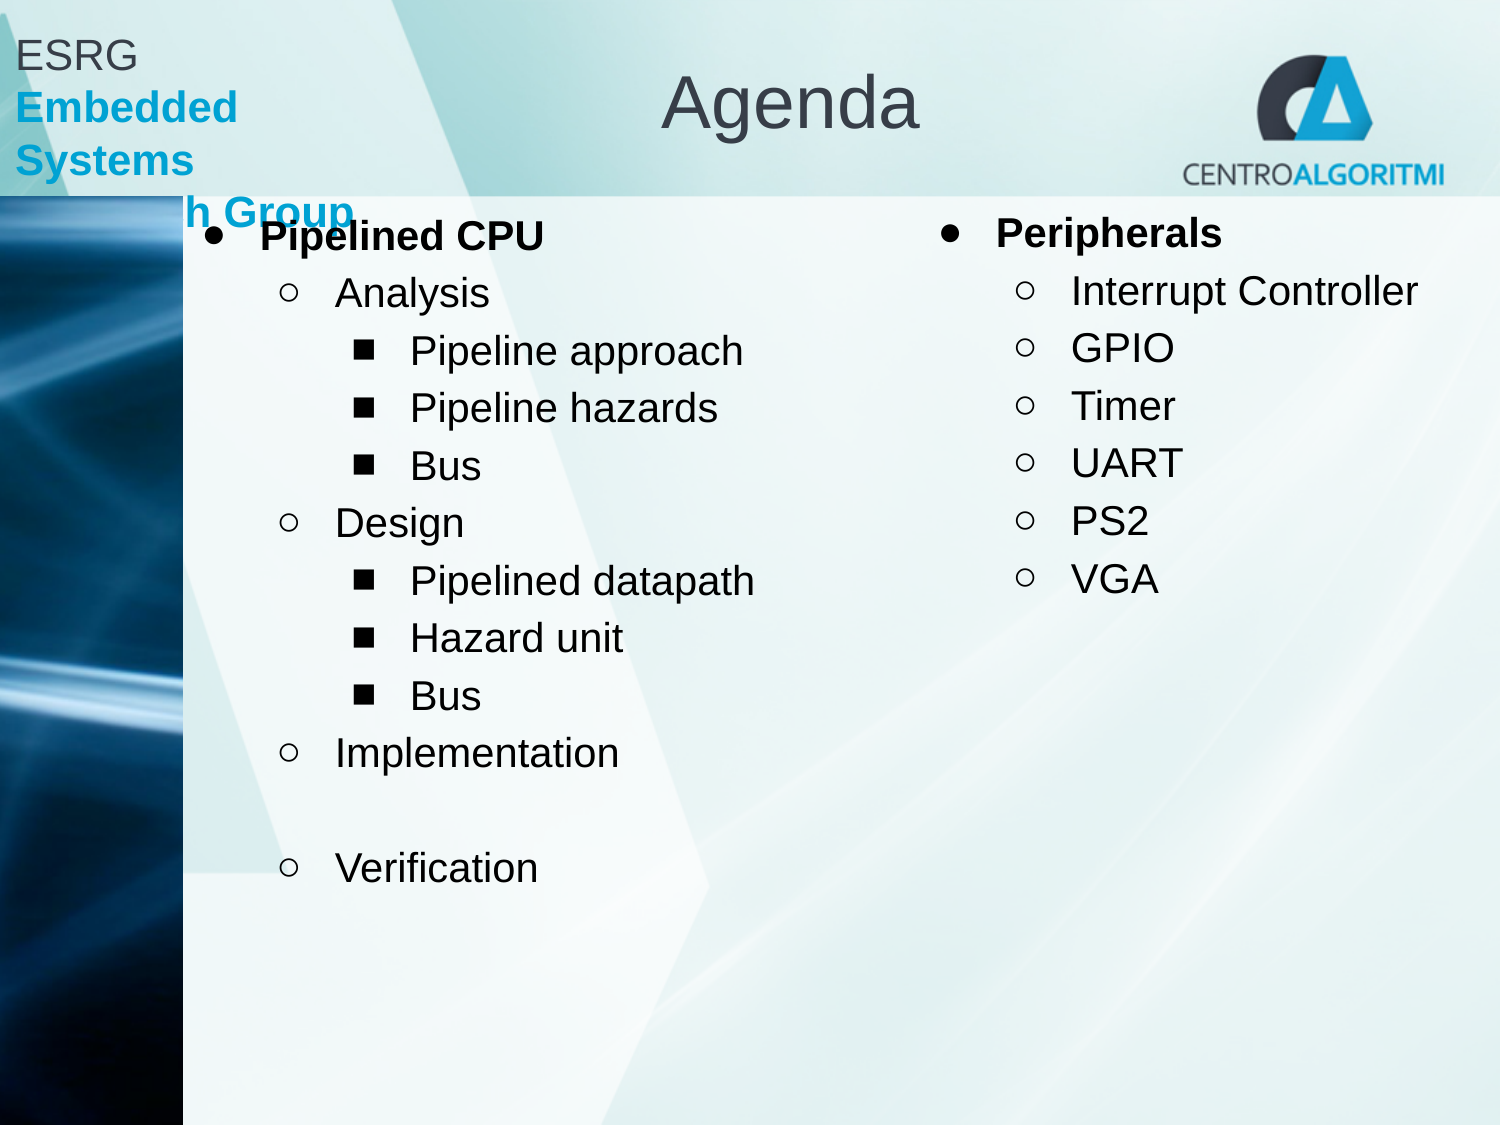

Agenda
Peripherals
Interrupt Controller
GPIO
Timer
UART
PS2
VGA

Pipelined CPU
Analysis
Pipeline approach
Pipeline hazards
Bus
Design
Pipelined datapath
Hazard unit
Bus
Implementation

Verification